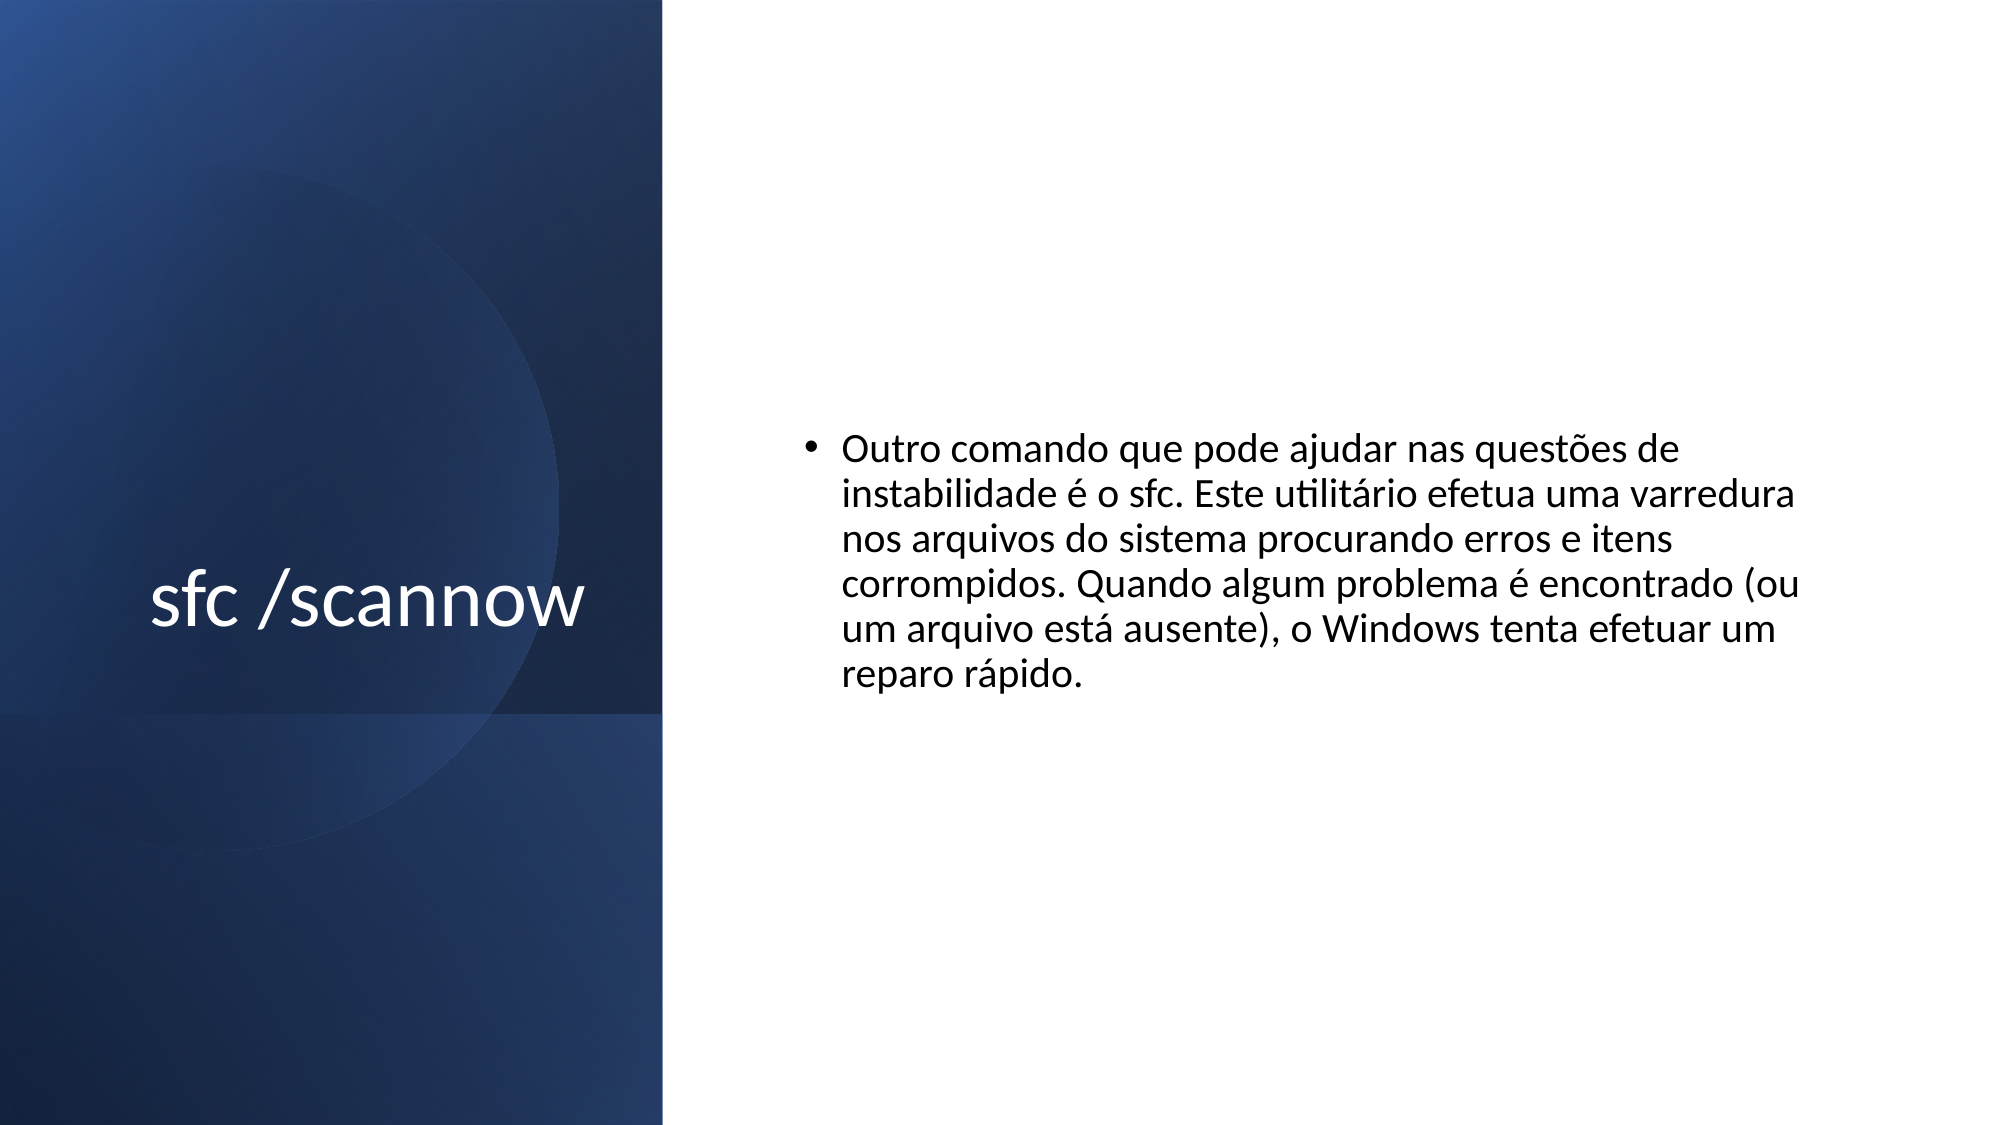

# sfc /scannow
Outro comando que pode ajudar nas questões de instabilidade é o sfc. Este utilitário efetua uma varredura nos arquivos do sistema procurando erros e itens corrompidos. Quando algum problema é encontrado (ou um arquivo está ausente), o Windows tenta efetuar um reparo rápido.